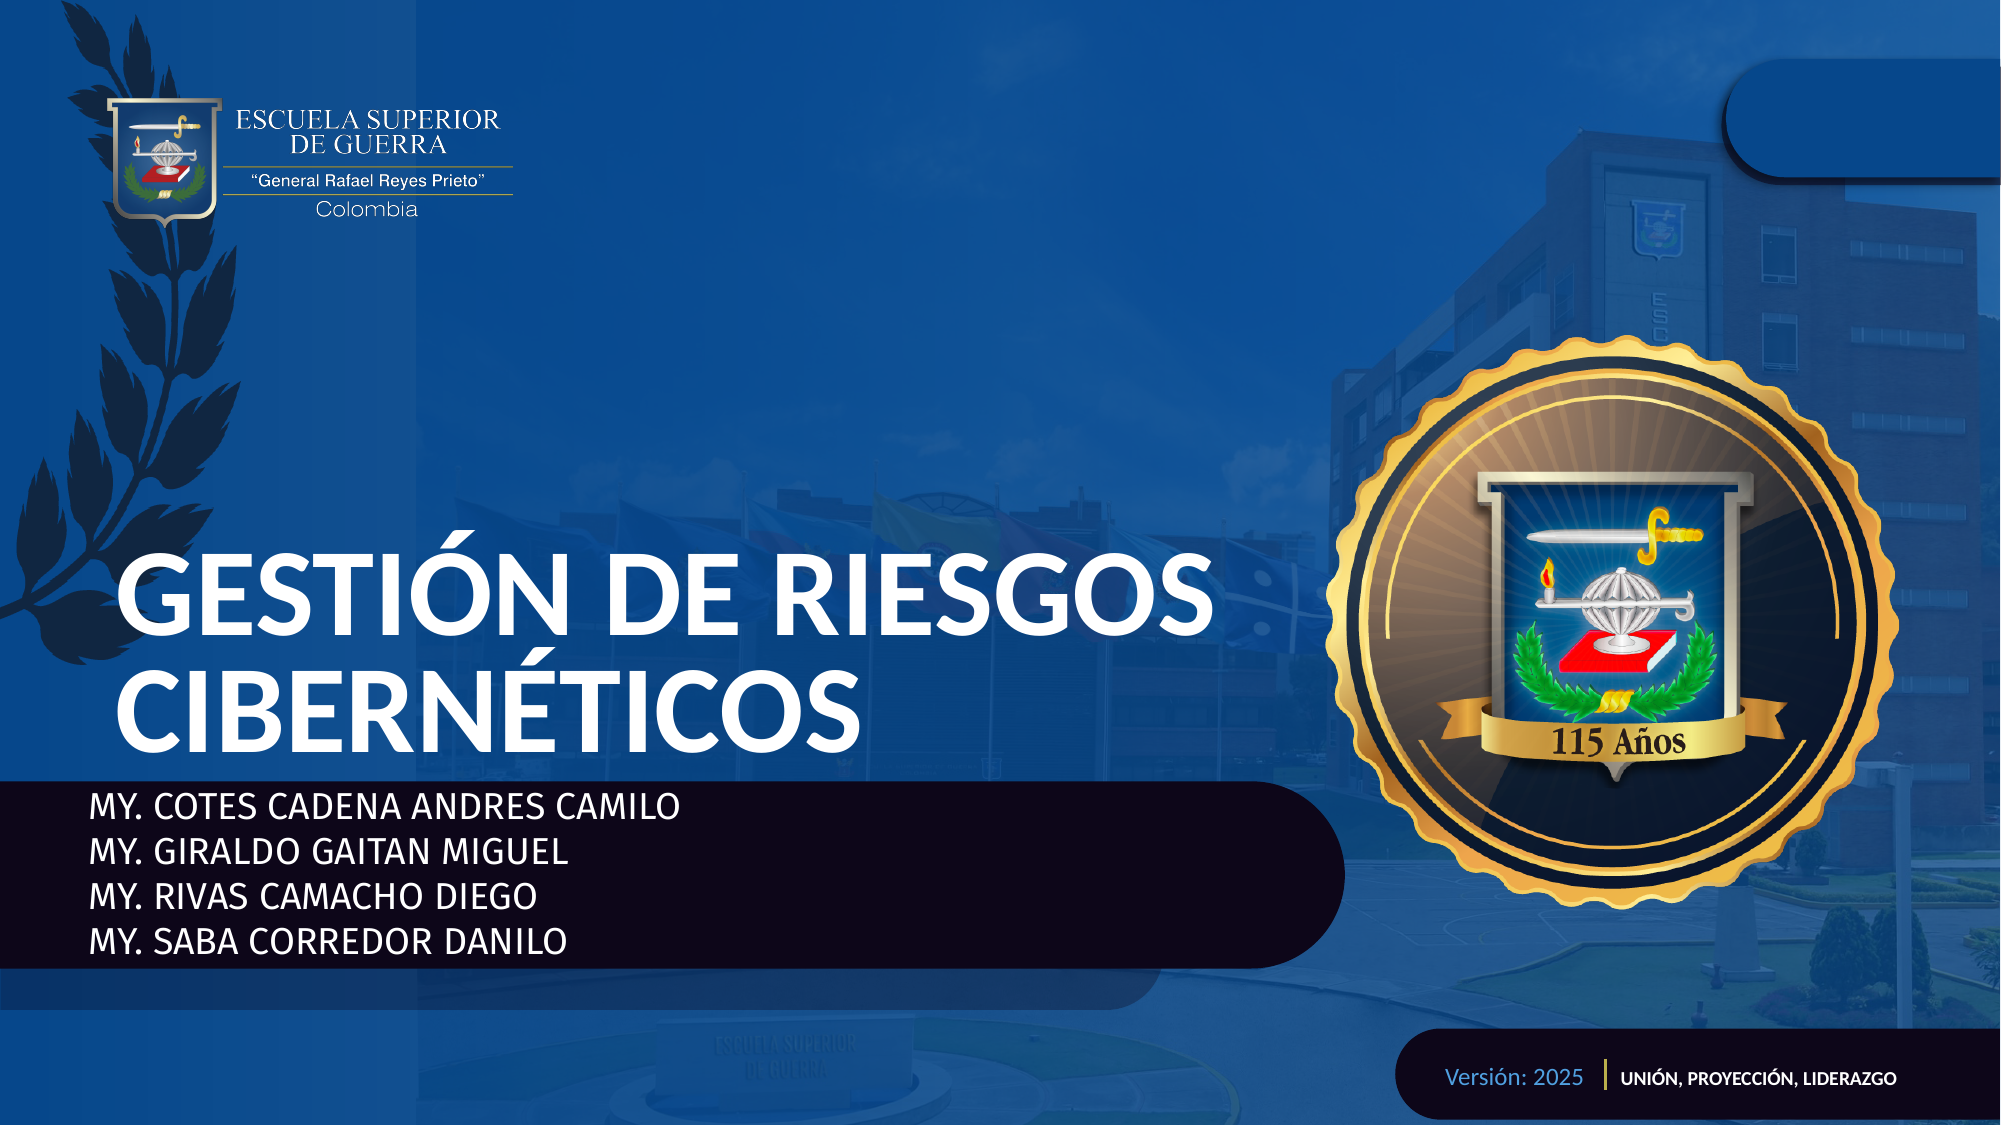

# GESTIÓN DE RIESGOS CIBERNÉTICOS
MY. COTES CADENA ANDRES CAMILO
MY. GIRALDO GAITAN MIGUEL
MY. RIVAS CAMACHO DIEGO
MY. SABA CORREDOR DANILO